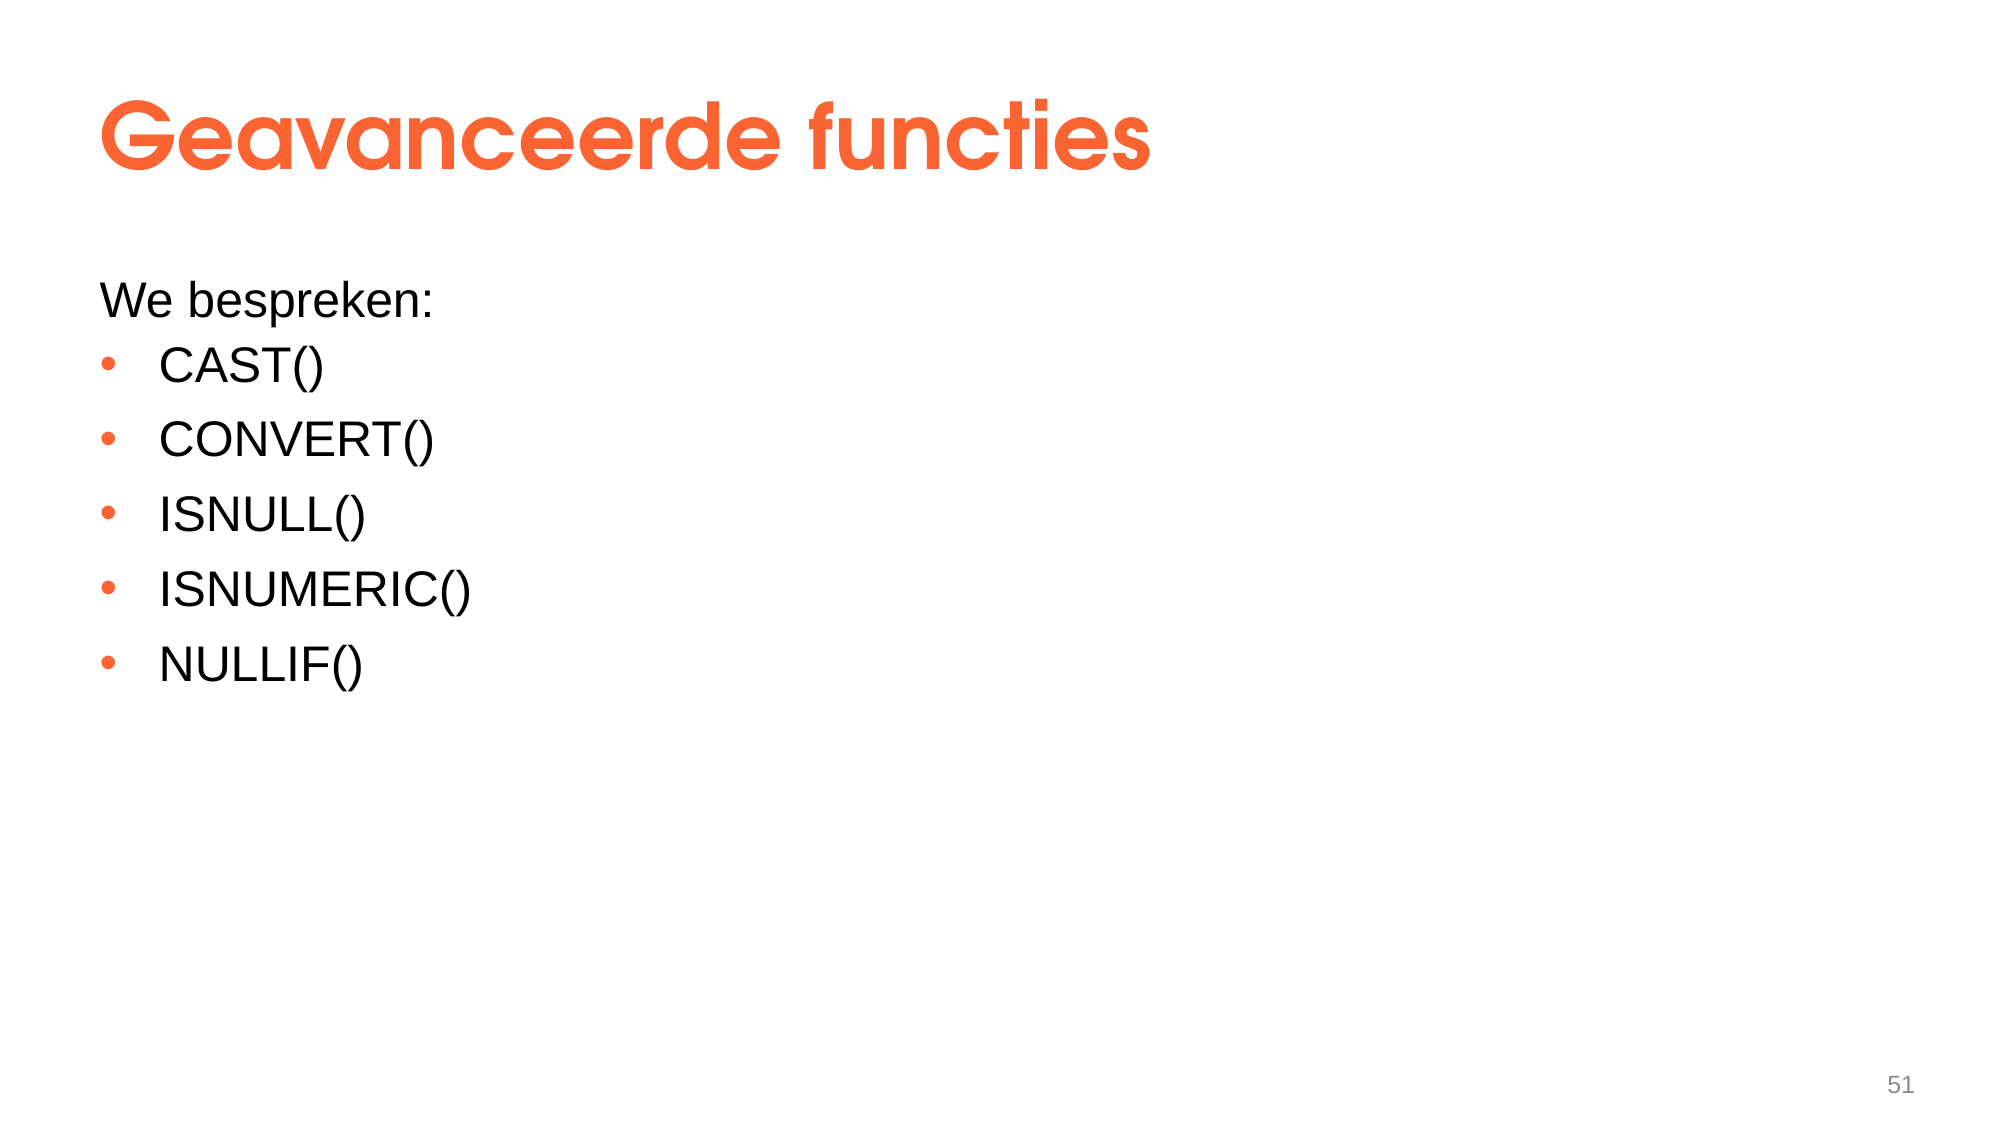

# Geavanceerde functies
We bespreken:
CAST()
CONVERT()
ISNULL()
ISNUMERIC()
NULLIF()

51